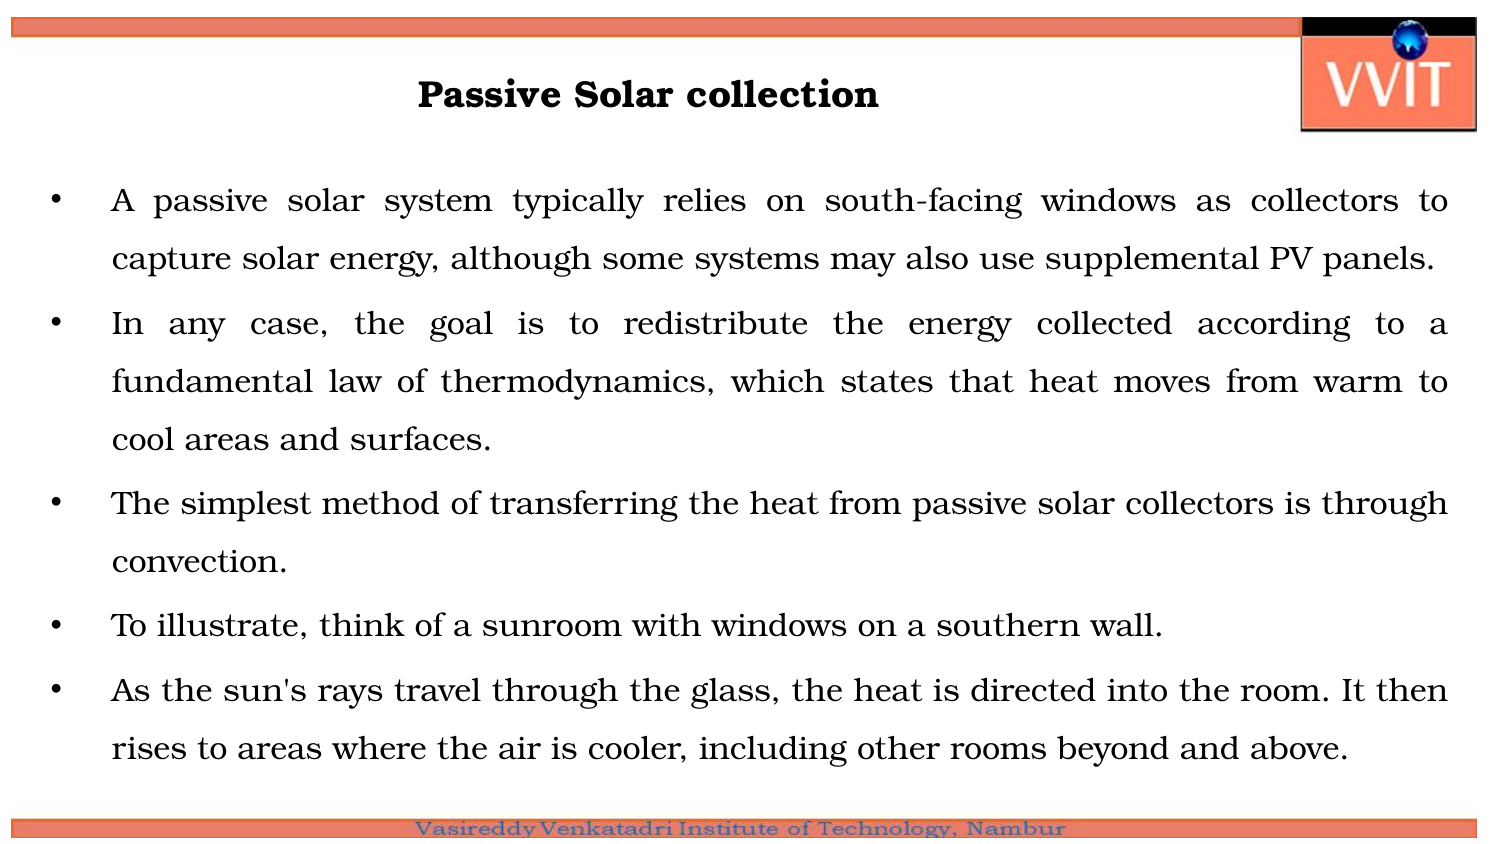

# Passive Solar collection
A passive solar system typically relies on south-facing windows as collectors to capture solar energy, although some systems may also use supplemental PV panels.
In any case, the goal is to redistribute the energy collected according to a fundamental law of thermodynamics, which states that heat moves from warm to cool areas and surfaces.
The simplest method of transferring the heat from passive solar collectors is through convection.
To illustrate, think of a sunroom with windows on a southern wall.
As the sun's rays travel through the glass, the heat is directed into the room. It then rises to areas where the air is cooler, including other rooms beyond and above.